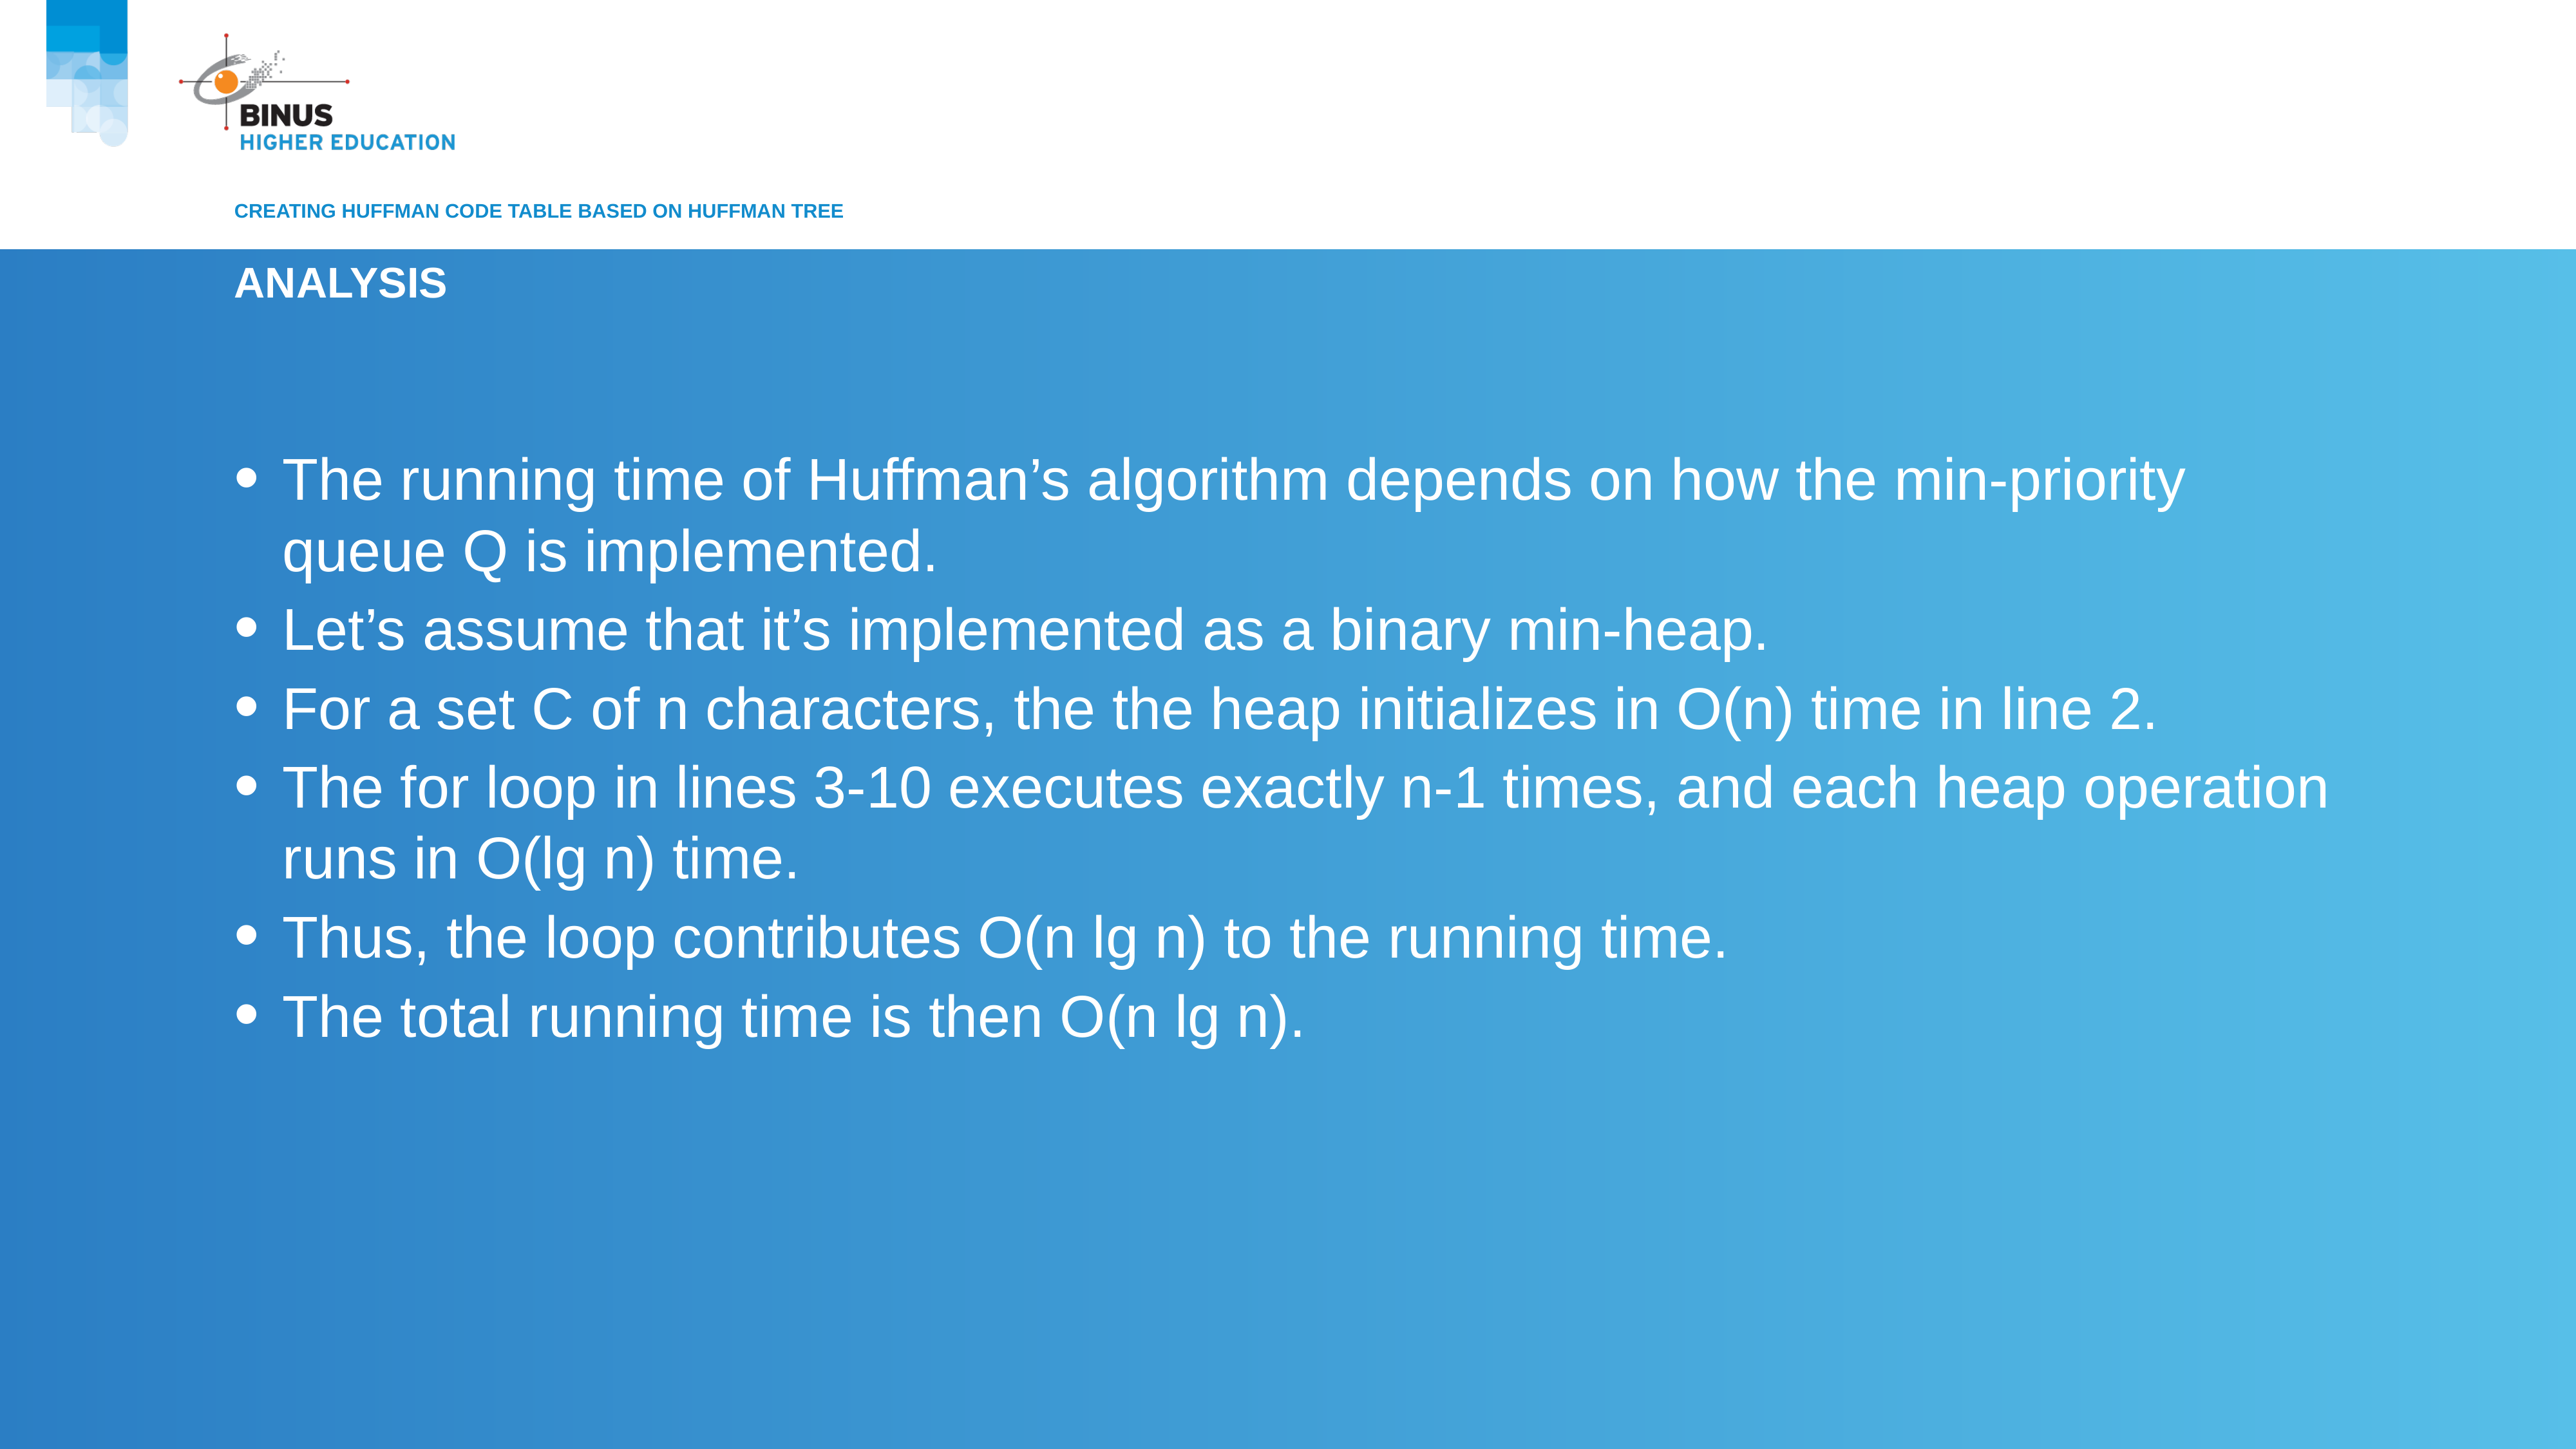

# Creating Huffman Code table based on Huffman tree
Analysis
The running time of Huffman’s algorithm depends on how the min-priority queue Q is implemented.
Let’s assume that it’s implemented as a binary min-heap.
For a set C of n characters, the the heap initializes in O(n) time in line 2.
The for loop in lines 3-10 executes exactly n-1 times, and each heap operation runs in O(lg n) time.
Thus, the loop contributes O(n lg n) to the running time.
The total running time is then O(n lg n).